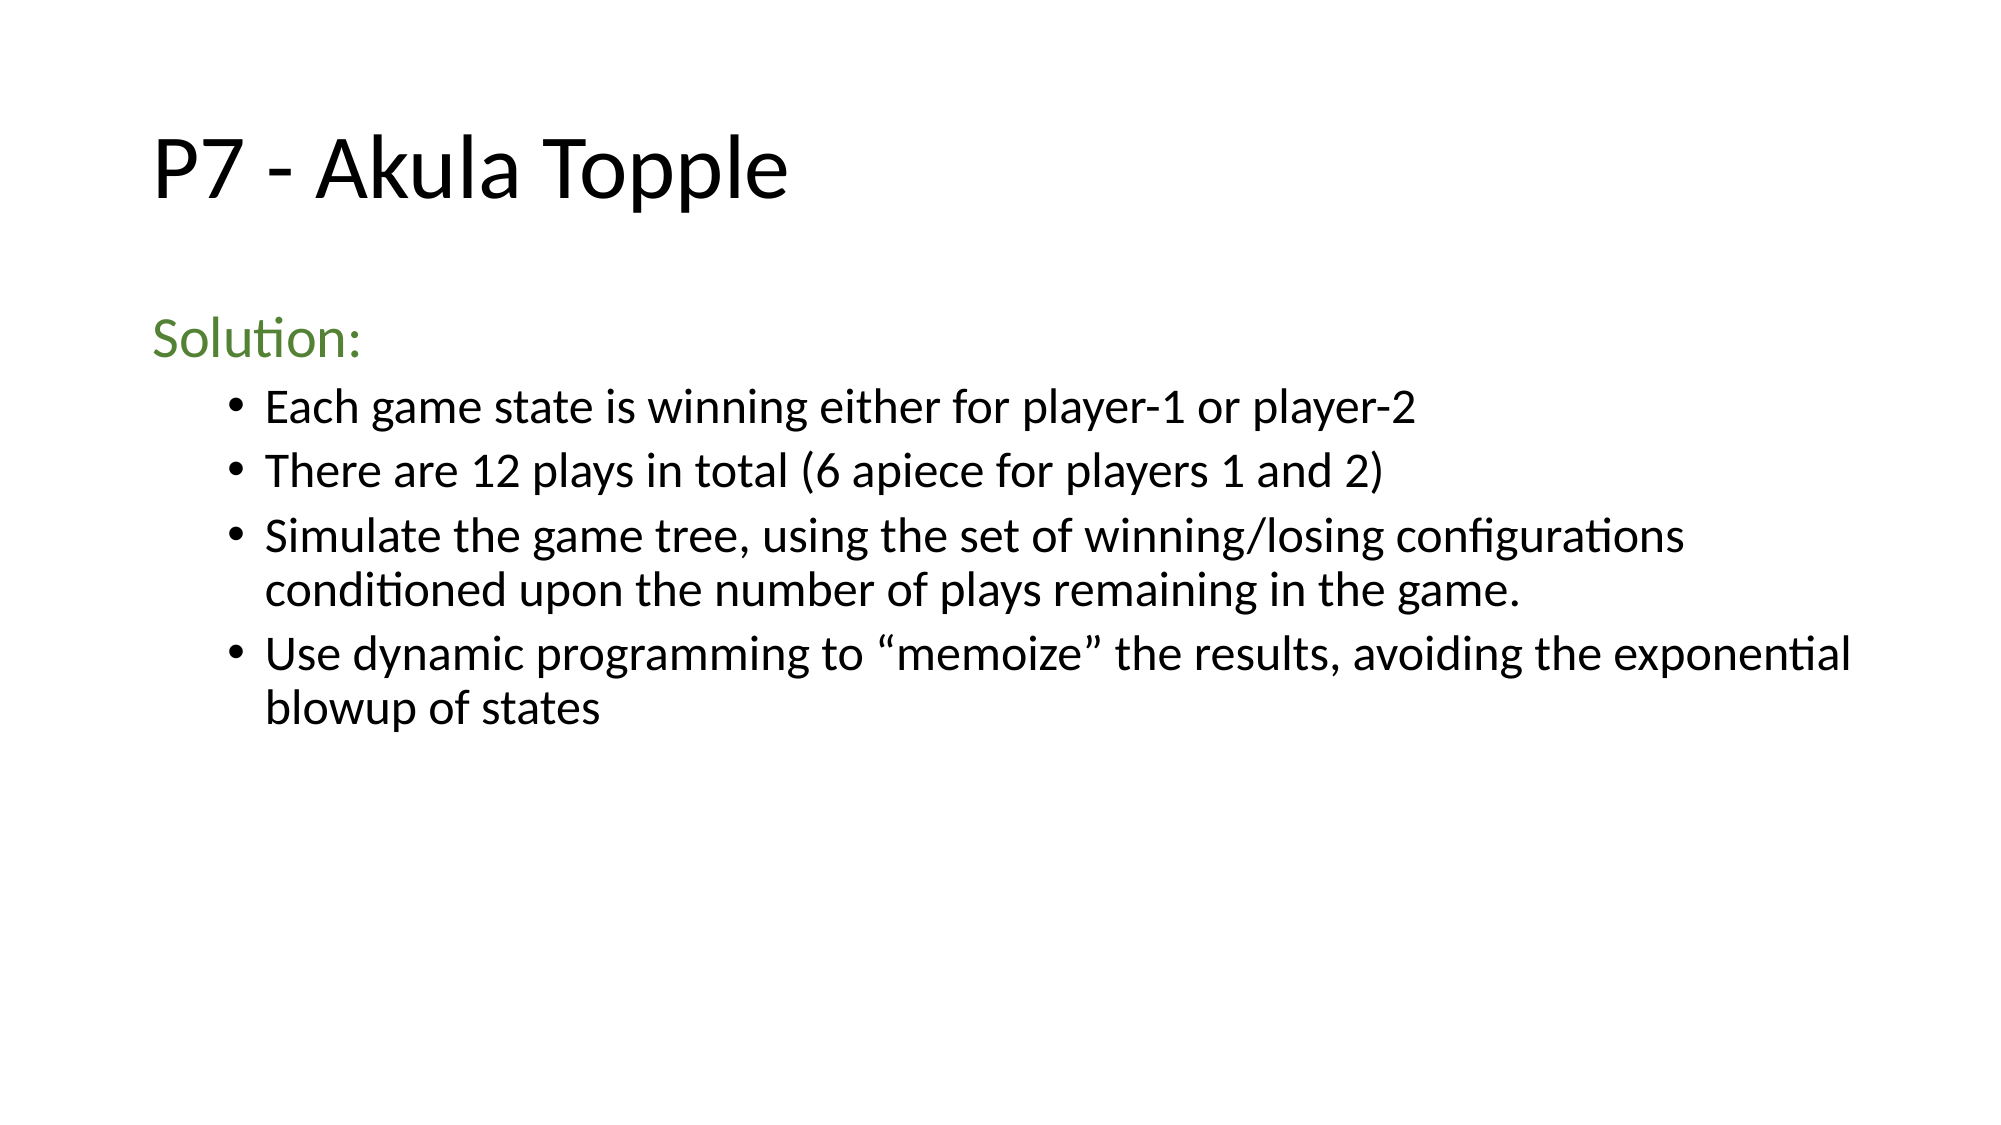

# P7 - Akula Topple
Solution:
Each game state is winning either for player-1 or player-2
There are 12 plays in total (6 apiece for players 1 and 2)
Simulate the game tree, using the set of winning/losing configurations conditioned upon the number of plays remaining in the game.
Use dynamic programming to “memoize” the results, avoiding the exponential blowup of states